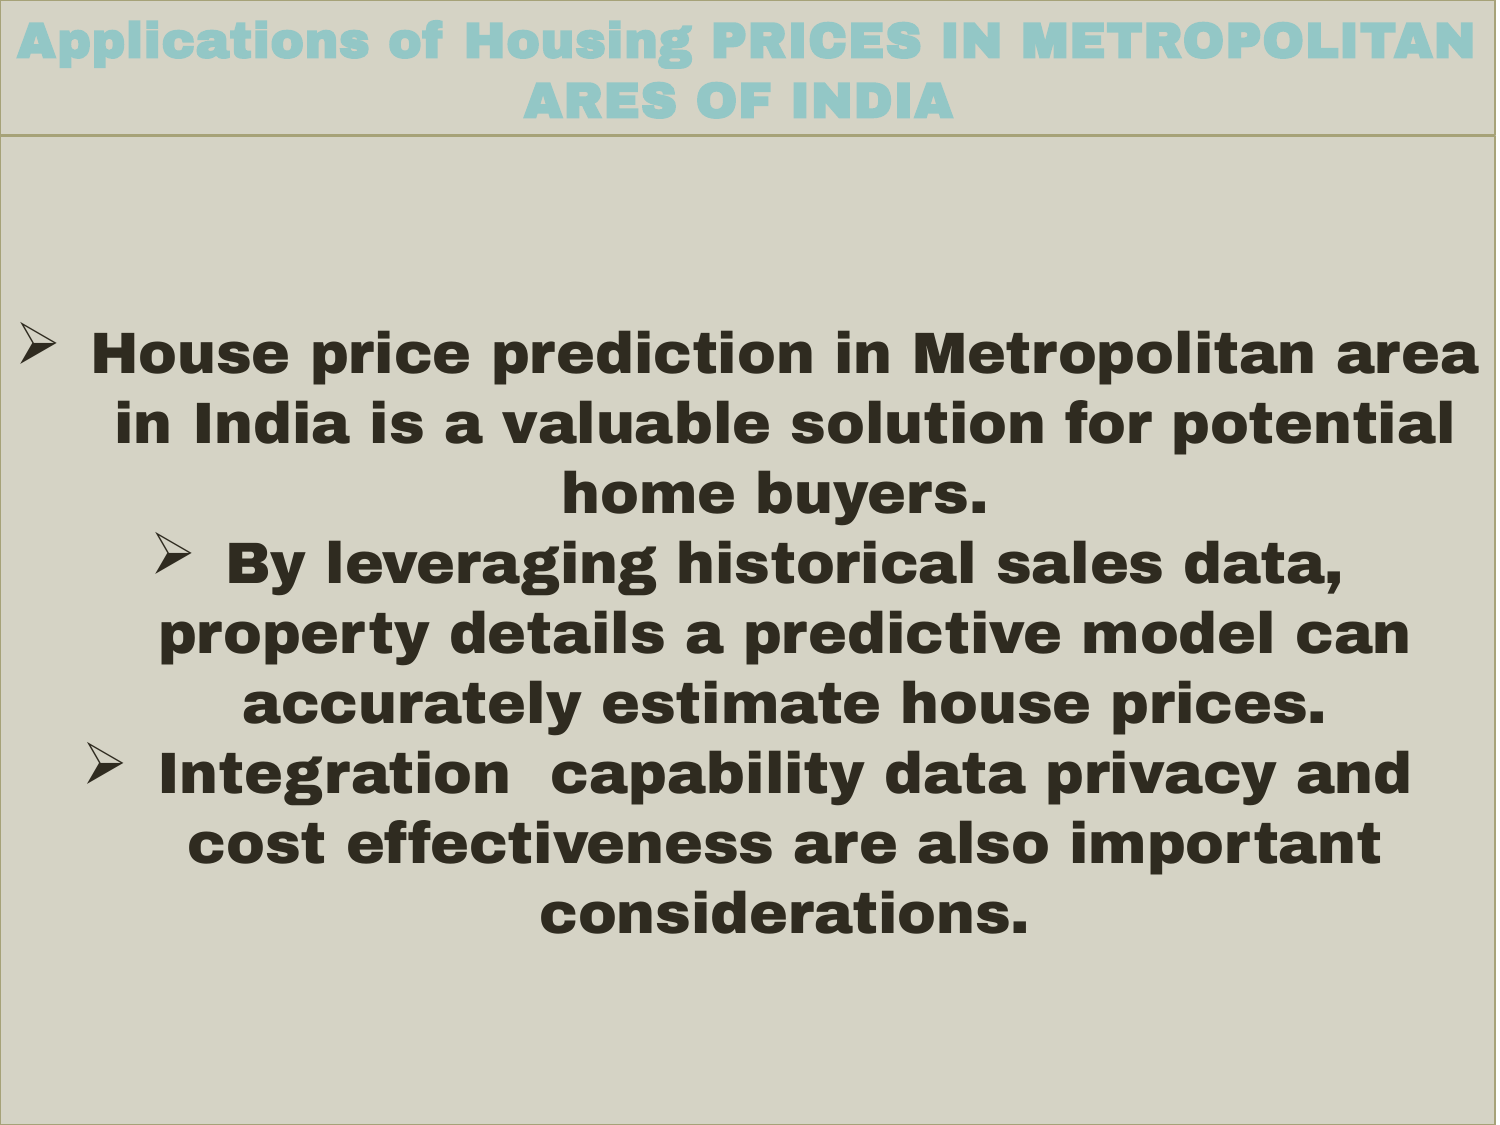

Applications of Housing PRICES IN METROPOLITAN ARES OF INDIA
House price prediction in Metropolitan area in India is a valuable solution for potential home buyers.
By leveraging historical sales data, property details a predictive model can accurately estimate house prices.
Integration  capability data privacy and cost effectiveness are also important considerations.